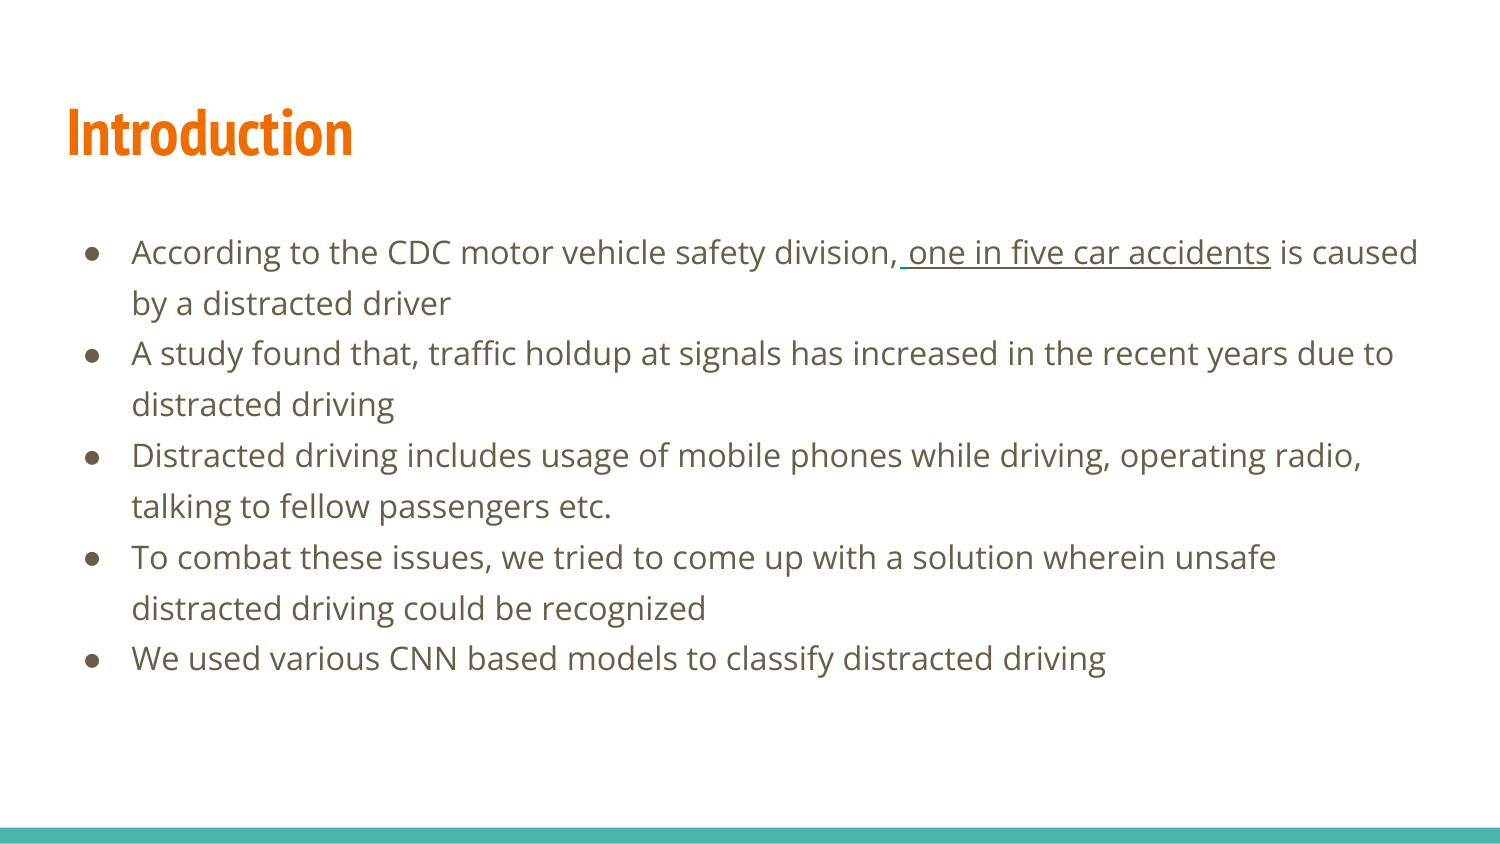

# Introduction
According to the CDC motor vehicle safety division, one in five car accidents is caused by a distracted driver
A study found that, traffic holdup at signals has increased in the recent years due to distracted driving
Distracted driving includes usage of mobile phones while driving, operating radio, talking to fellow passengers etc.
To combat these issues, we tried to come up with a solution wherein unsafe distracted driving could be recognized
We used various CNN based models to classify distracted driving